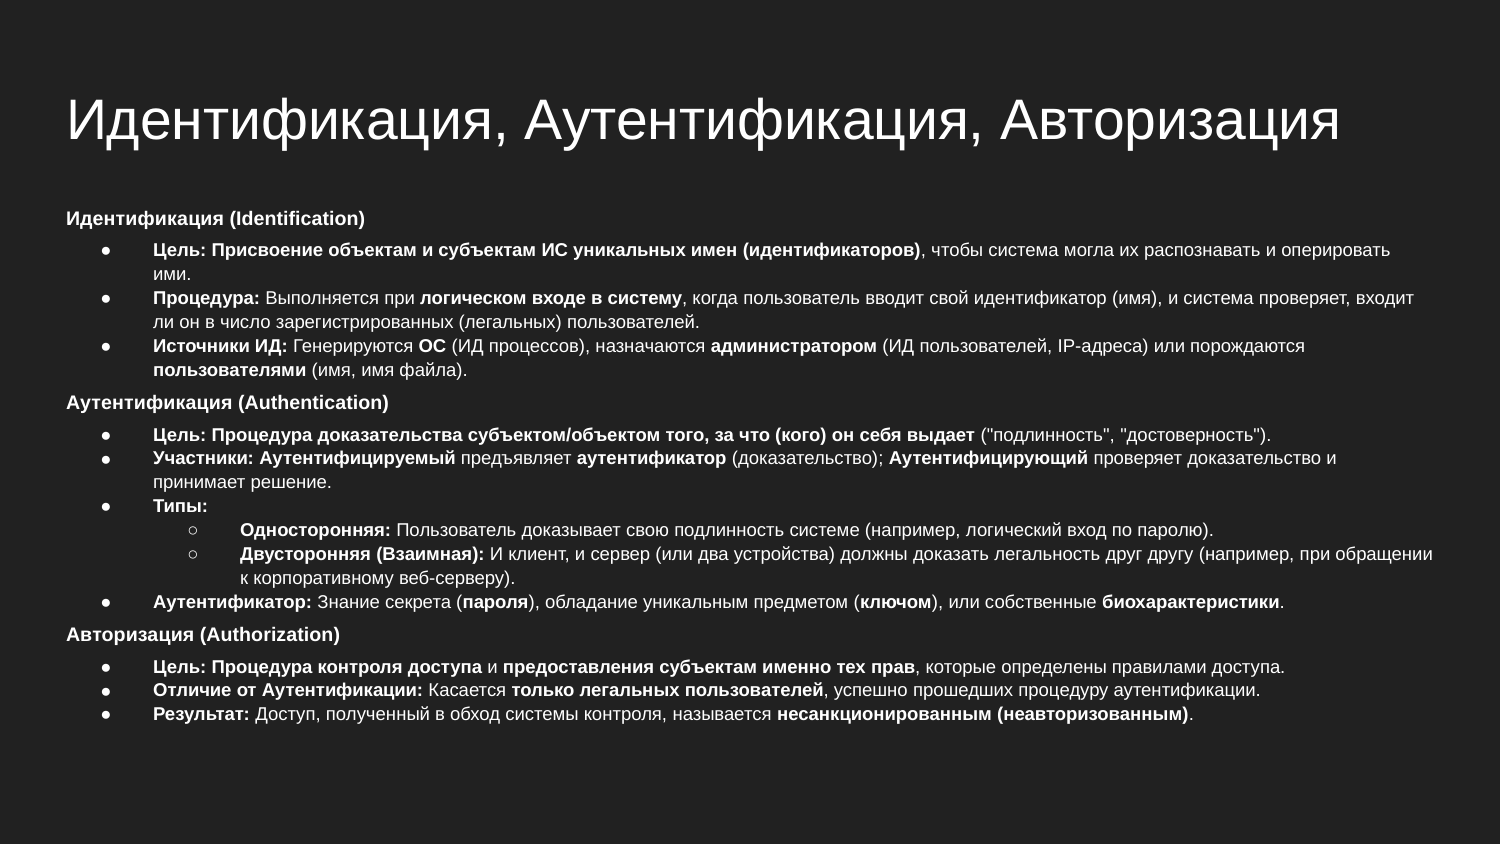

# Идентификация, Аутентификация, Авторизация
Идентификация (Identification)
Цель: Присвоение объектам и субъектам ИС уникальных имен (идентификаторов), чтобы система могла их распознавать и оперировать ими.
Процедура: Выполняется при логическом входе в систему, когда пользователь вводит свой идентификатор (имя), и система проверяет, входит ли он в число зарегистрированных (легальных) пользователей.
Источники ИД: Генерируются ОС (ИД процессов), назначаются администратором (ИД пользователей, IP-адреса) или порождаются пользователями (имя, имя файла).
Аутентификация (Authentication)
Цель: Процедура доказательства субъектом/объектом того, за что (кого) он себя выдает ("подлинность", "достоверность").
Участники: Аутентифицируемый предъявляет аутентификатор (доказательство); Аутентифицирующий проверяет доказательство и принимает решение.
Типы:
Односторонняя: Пользователь доказывает свою подлинность системе (например, логический вход по паролю).
Двусторонняя (Взаимная): И клиент, и сервер (или два устройства) должны доказать легальность друг другу (например, при обращении к корпоративному веб-серверу).
Аутентификатор: Знание секрета (пароля), обладание уникальным предметом (ключом), или собственные биохарактеристики.
Авторизация (Authorization)
Цель: Процедура контроля доступа и предоставления субъектам именно тех прав, которые определены правилами доступа.
Отличие от Аутентификации: Касается только легальных пользователей, успешно прошедших процедуру аутентификации.
Результат: Доступ, полученный в обход системы контроля, называется несанкционированным (неавторизованным).